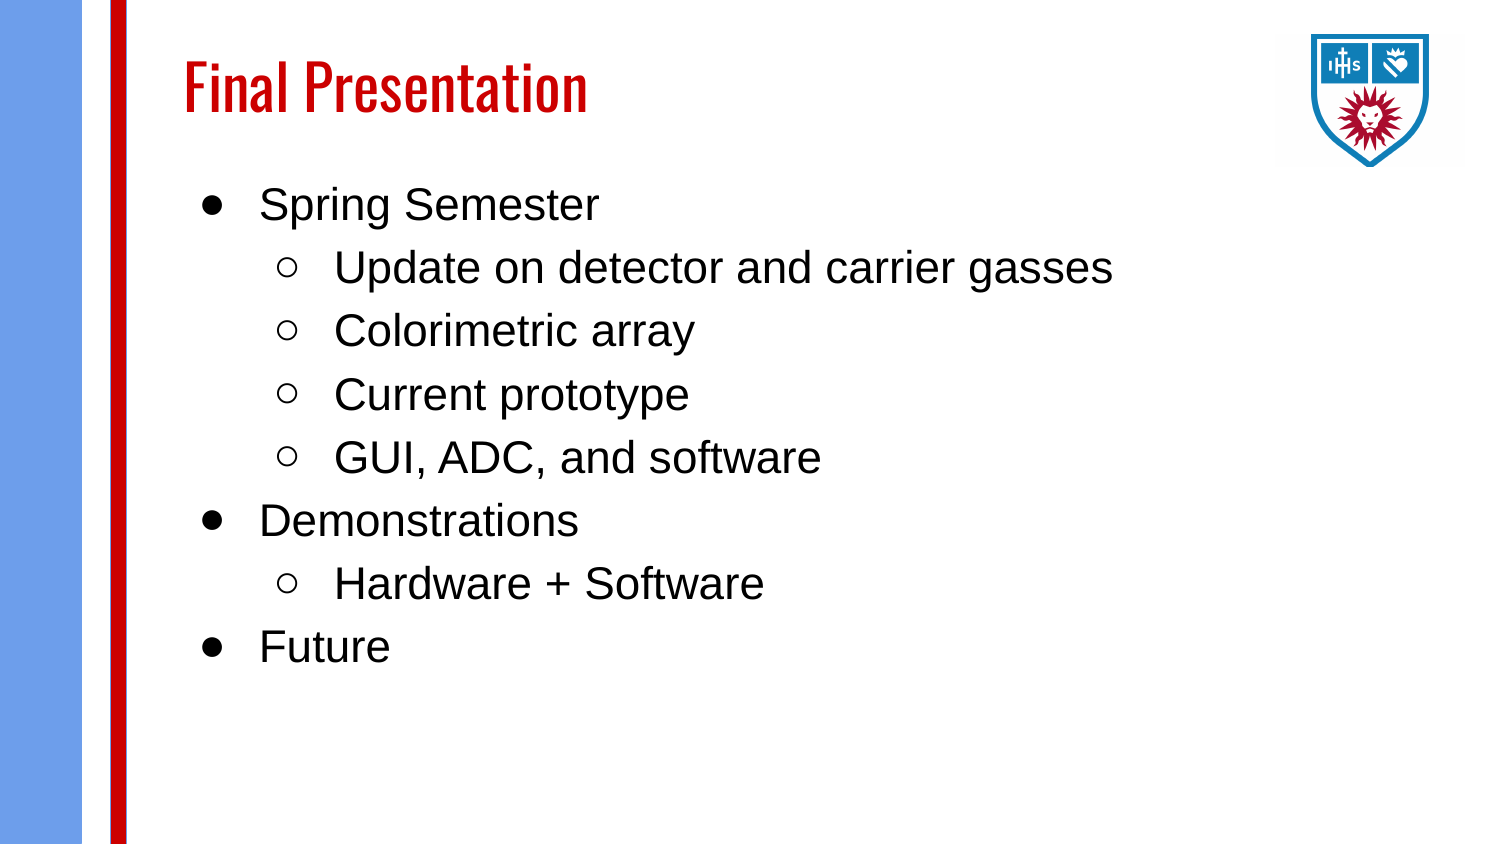

# Final Presentation
Spring Semester
Update on detector and carrier gasses
Colorimetric array
Current prototype
GUI, ADC, and software
Demonstrations
Hardware + Software
Future